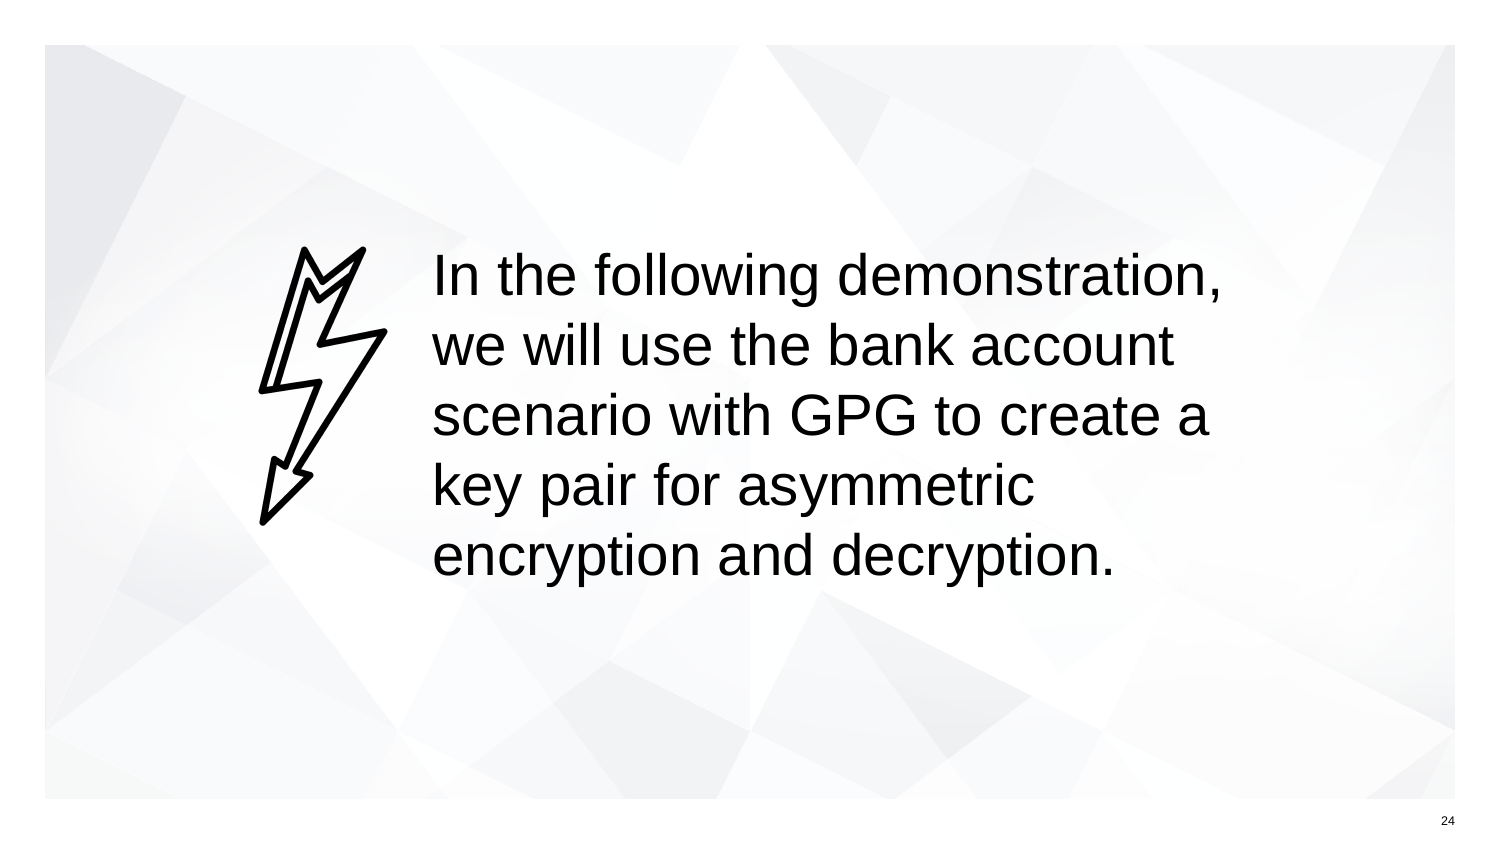

# In the following demonstration, we will use the bank account scenario with GPG to create a key pair for asymmetric encryption and decryption.

24